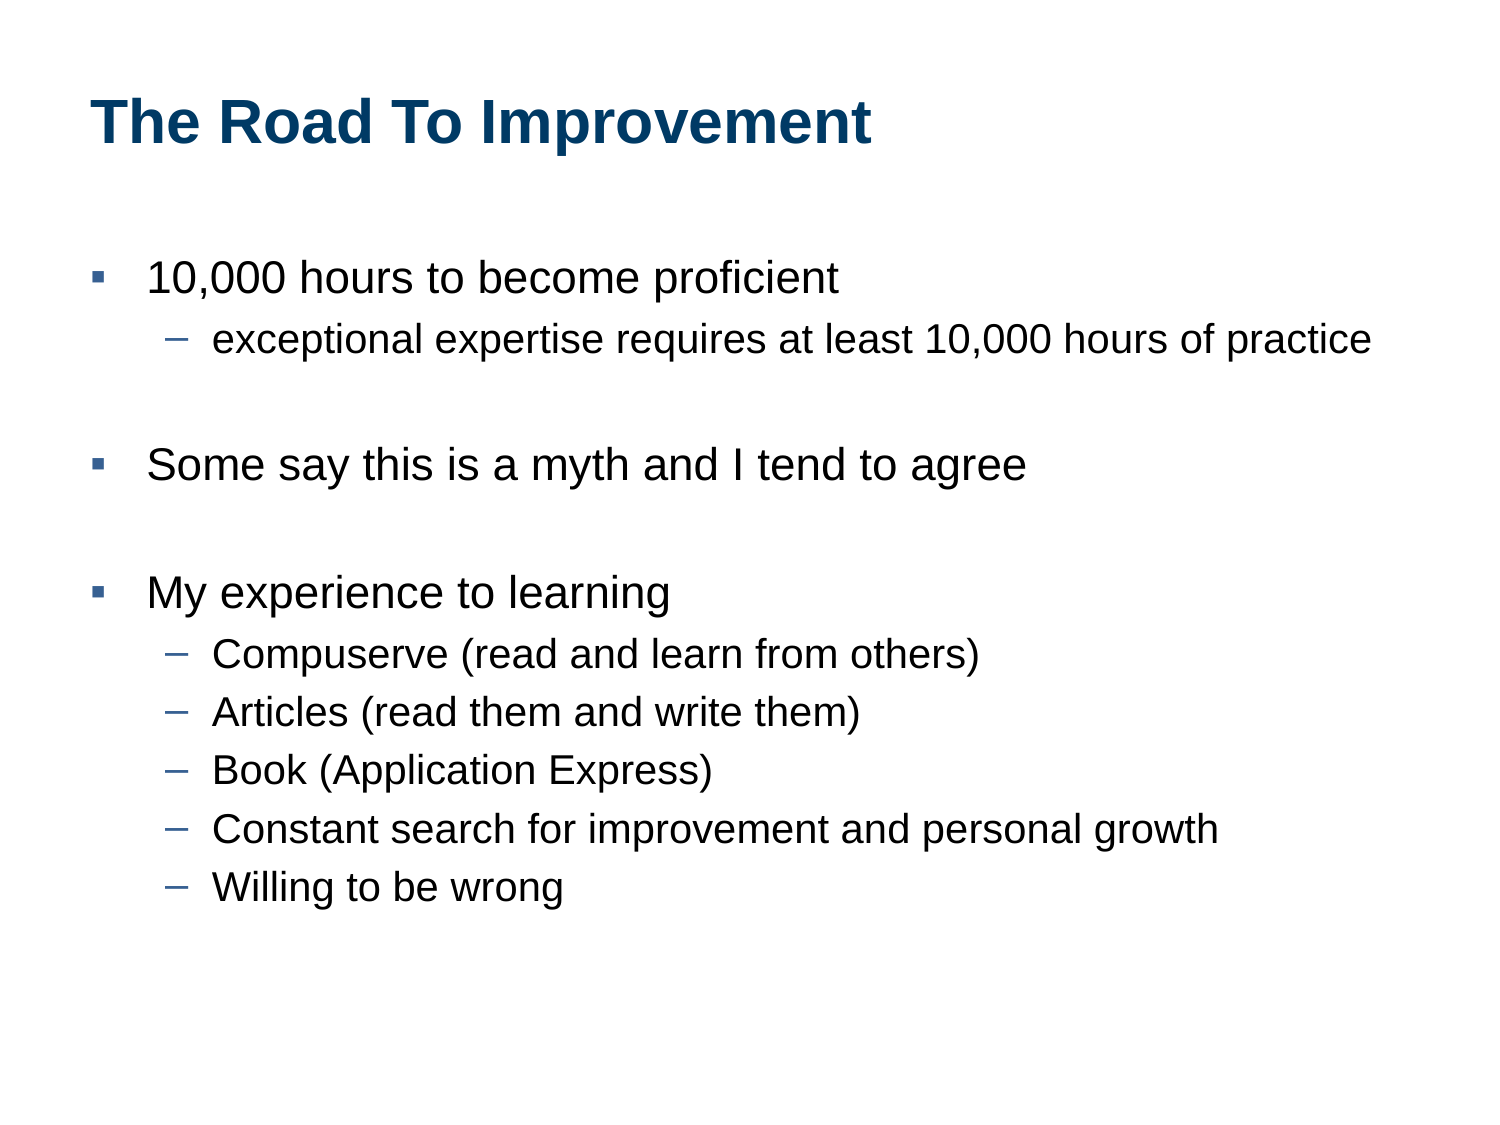

# The Road To Improvement
10,000 hours to become proficient
exceptional expertise requires at least 10,000 hours of practice

Some say this is a myth and I tend to agree

My experience to learning
Compuserve (read and learn from others)
Articles (read them and write them)
Book (Application Express)
Constant search for improvement and personal growth
Willing to be wrong

11